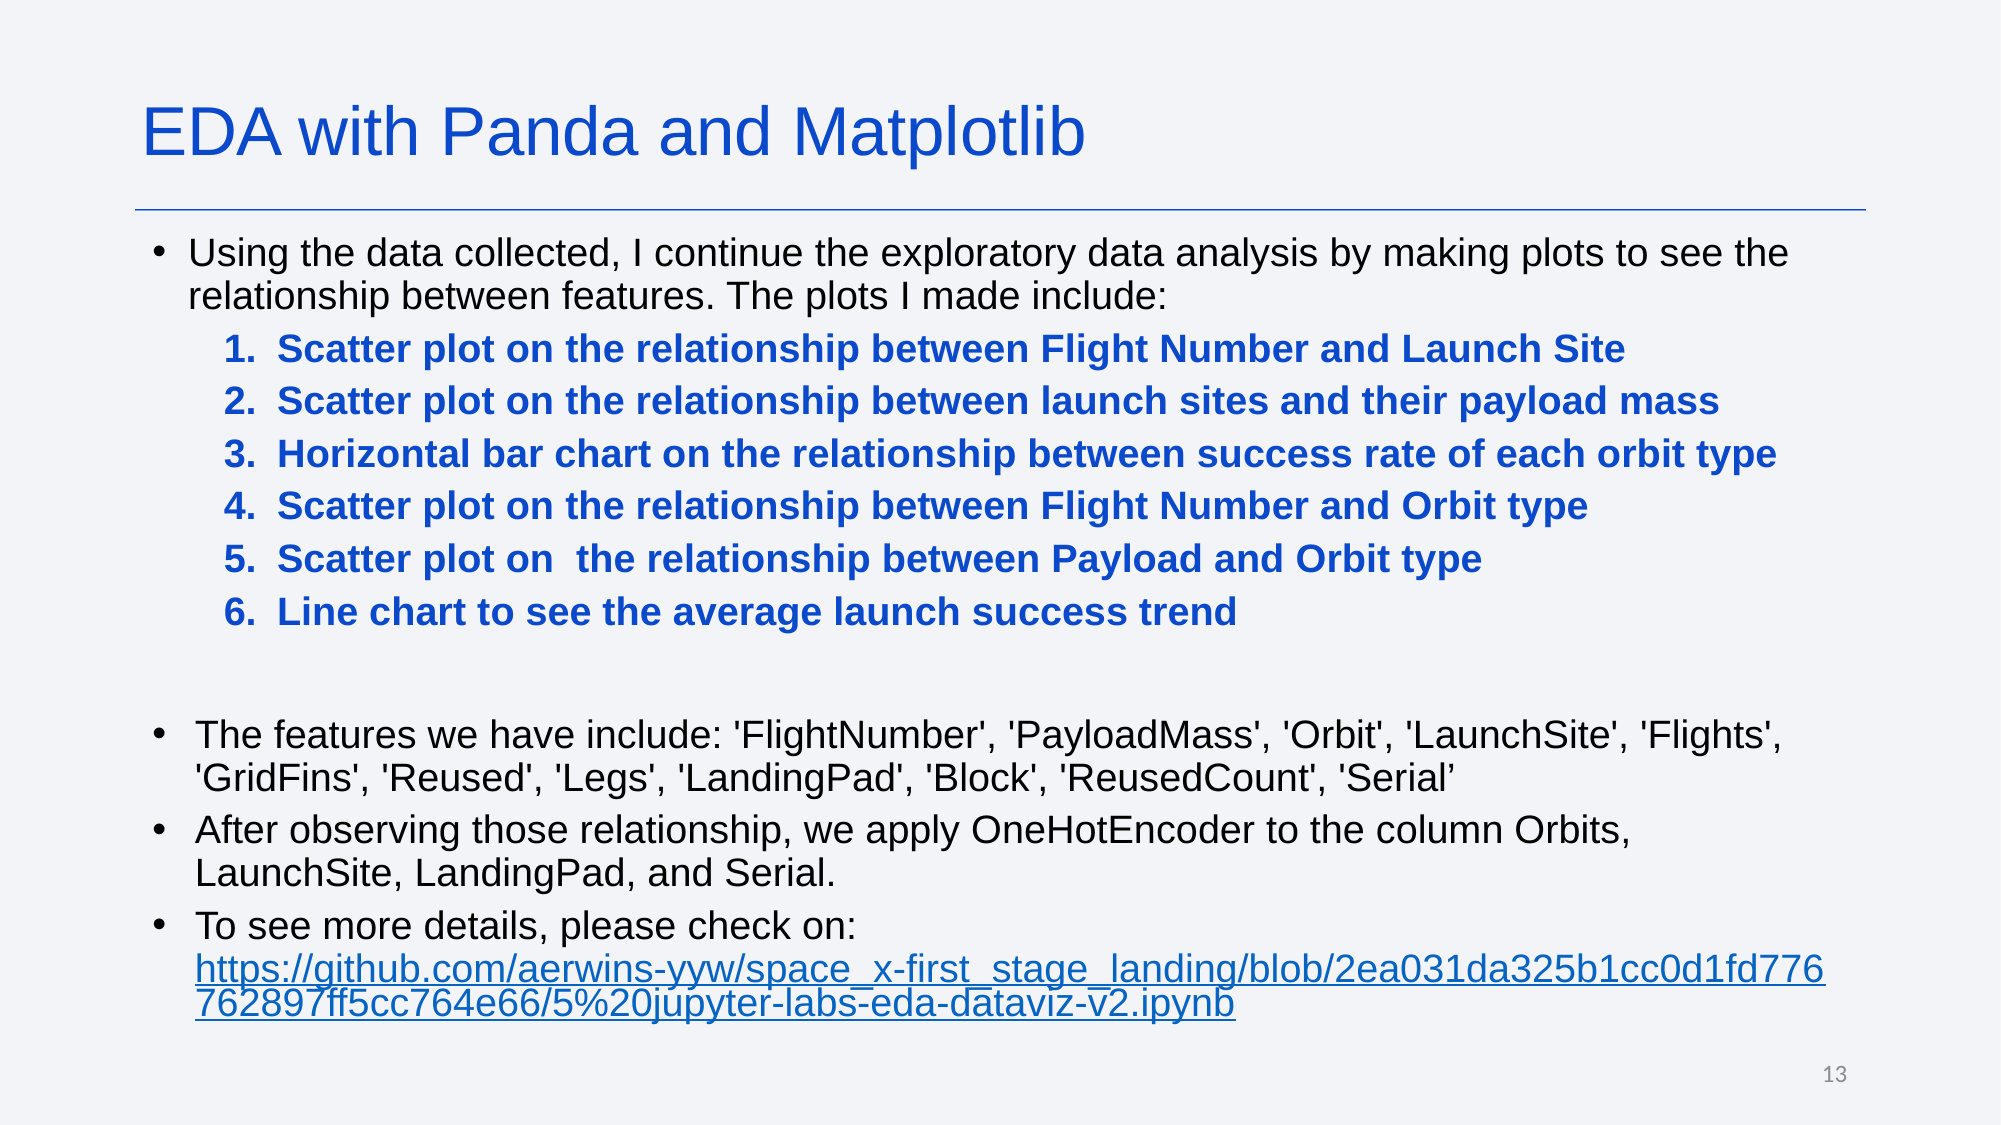

EDA with Panda and Matplotlib
Using the data collected, I continue the exploratory data analysis by making plots to see the relationship between features. The plots I made include:
Scatter plot on the relationship between Flight Number and Launch Site
Scatter plot on the relationship between launch sites and their payload mass
Horizontal bar chart on the relationship between success rate of each orbit type
Scatter plot on the relationship between Flight Number and Orbit type
Scatter plot on  the relationship between Payload and Orbit type
Line chart to see the average launch success trend

The features we have include: 'FlightNumber', 'PayloadMass', 'Orbit', 'LaunchSite', 'Flights', 'GridFins', 'Reused', 'Legs', 'LandingPad', 'Block', 'ReusedCount', 'Serial’
After observing those relationship, we apply OneHotEncoder to the column Orbits, LaunchSite, LandingPad, and Serial.
To see more details, please check on: https://github.com/aerwins-yyw/space_x-first_stage_landing/blob/2ea031da325b1cc0d1fd776762897ff5cc764e66/5%20jupyter-labs-eda-dataviz-v2.ipynb
13